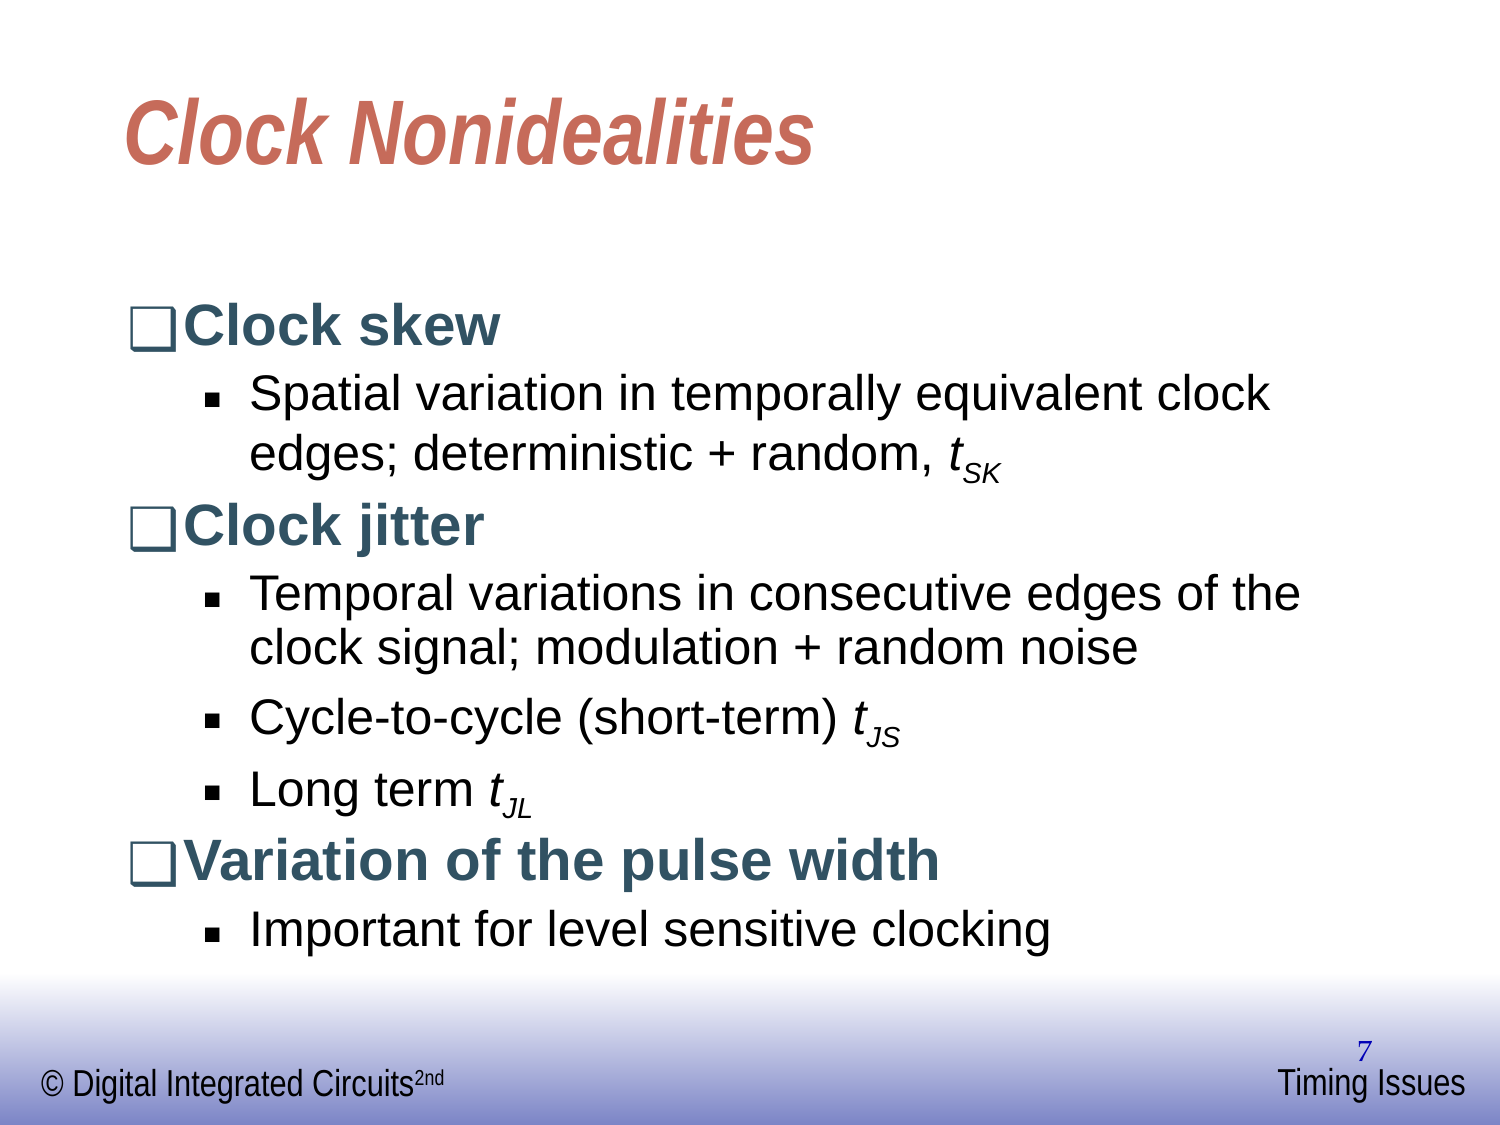

# Clock Nonidealities
Clock skew
Spatial variation in temporally equivalent clock edges; deterministic + random, tSK
Clock jitter
Temporal variations in consecutive edges of the clock signal; modulation + random noise
Cycle-to-cycle (short-term) tJS
Long term tJL
Variation of the pulse width
Important for level sensitive clocking
7